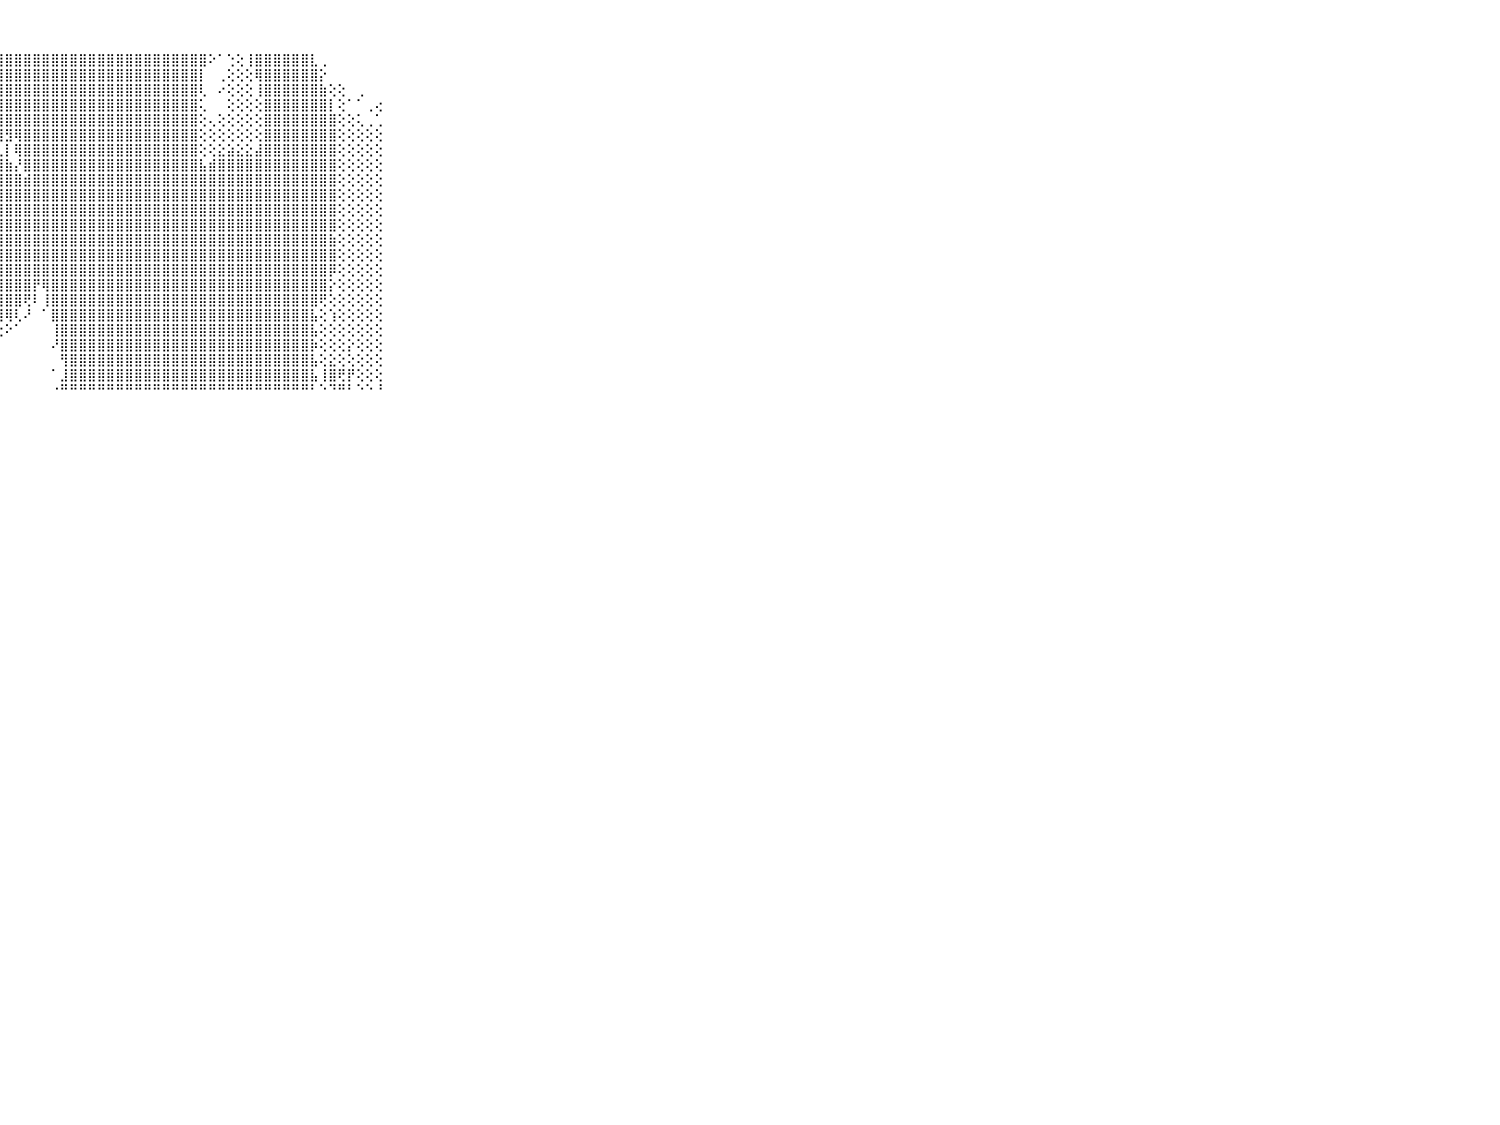

⠀⠀⠀⠀⠀⠀⠀⠀⠀⠀⠀⣿⣿⣿⣿⣿⣿⣿⣿⣿⣿⣿⣿⣿⣿⣿⣿⣿⣿⣿⣿⣿⣿⣿⣿⣿⣿⣿⣿⣿⣿⣿⣿⣿⣿⣿⣿⣿⣿⣿⠕⠁⢑⢕⢸⣿⣿⣿⣿⣿⣿⣇⢀⠀⠀⠀⠀⠀⠀⠀⠀⠀⠀⠀⠀⠀⠀⠀⠀⠀⠀
⠀⠀⠀⠀⠀⠀⠀⠀⠀⠀⠀⣿⣿⣿⣿⣿⣿⣿⣿⣿⣿⣿⣿⣿⣿⣿⣿⣿⣿⣿⣿⣿⣿⣿⣿⣿⣿⣿⣿⣿⣿⣿⣿⣿⣿⣿⣿⣿⣿⡇⠀⢀⢕⢕⢕⢿⣿⣿⣿⣿⣿⣿⡕⠀⠀⠀⠀⠀⠀⠀⠀⠀⠀⠀⠀⠀⠀⠀⠀⠀⠀
⠀⠀⠀⠀⠀⠀⠀⠀⠀⠀⠀⣿⣿⣿⣿⣿⣿⣿⣿⣿⣿⣿⣿⣿⣿⣿⣿⣿⣿⣿⣿⣿⣿⣿⣿⣿⣿⣿⣿⣿⣿⣿⣿⣿⣿⣿⣿⣿⣿⢇⠀⠔⢕⢕⢕⢸⣿⣿⣿⣿⣿⣿⣷⢕⢕⠀⢀⠀⠀⠀⠀⠀⠀⠀⠀⠀⠀⠀⠀⠀⠀
⠀⠀⠀⠀⠀⠀⠀⠀⠀⠀⠀⣿⣿⣿⡿⠏⠛⠑⢅⢅⢘⢑⢜⢝⣿⣝⣻⣿⣿⣿⣿⣿⣿⣿⣿⣿⣿⣿⣿⣿⣿⣿⣿⣿⣿⣿⣿⣿⣿⢅⠀⠀⢕⢕⢕⢕⣿⣿⣿⣿⣿⣿⣿⡇⢕⠁⠁⢀⢔⠀⠀⠀⠀⠀⠀⠀⠀⠀⠀⠀⠀
⠀⠀⠀⠀⠀⠀⠀⠀⠀⠀⠀⢹⢟⠏⠑⢀⢀⢔⢕⢕⠕⠑⠕⢸⣿⣿⣿⣿⣿⣿⣿⣿⣿⣿⣿⣿⣿⣿⣿⣿⣿⣿⣿⣿⣿⣿⣿⣿⣿⢕⢄⢕⢕⢕⢕⢕⣿⣿⣿⣿⣿⣿⣿⣿⢕⢕⢅⢀⢁⠀⠀⠀⠀⠀⠀⠀⠀⠀⠀⠀⠀
⠀⠀⠀⠀⠀⠀⠀⠀⠀⠀⠀⢇⠁⠀⠀⢕⠕⠑⠁⠀⢀⢄⢔⢕⢏⢟⢜⢿⣻⢿⣿⣿⣿⣿⣿⣿⣿⣿⣿⣿⣿⣿⣿⣿⣿⣿⣿⣿⣿⢕⢕⢕⢕⢕⢕⢕⣿⣿⣿⣿⣿⣿⣿⣿⢕⢕⢕⢕⢕⠀⠀⠀⠀⠀⠀⠀⠀⠀⠀⠀⠀
⠀⠀⠀⠀⠀⠀⠀⠀⠀⠀⠀⠁⠀⠀⠀⠀⠀⠀⠀⢕⢕⣵⣵⣷⣷⣾⣷⣇⡇⢿⣿⣿⣿⣿⣿⣿⣿⣿⣿⣿⣿⣿⣿⣿⣿⣿⣿⣿⣿⢕⢕⣕⣵⣕⣕⣼⣿⣿⣿⣿⣿⣿⣿⣿⢕⢕⢕⢕⢕⠀⠀⠀⠀⠀⠀⠀⠀⠀⠀⠀⠀
⠀⠀⠀⠀⠀⠀⠀⠀⠀⠀⠀⢄⢄⢕⢕⢕⣴⣵⣷⣷⣿⣿⣿⣿⣿⣿⣿⣿⣷⡜⣿⣿⣿⣿⣿⣿⣿⣿⣿⣿⣿⣿⣿⣿⣿⣿⣿⣿⣿⣧⣾⣿⣿⣿⣿⣿⣿⣿⣿⣿⣿⣿⣿⣿⢕⢕⢕⢕⢕⠀⠀⠀⠀⠀⠀⠀⠀⠀⠀⠀⠀
⠀⠀⠀⠀⠀⠀⠀⠀⠀⠀⠀⢕⠑⢕⢱⣿⣿⣿⣿⣿⣿⣿⣿⣿⣿⣿⣿⣿⣿⣿⣾⣿⣿⣿⣿⣿⣿⣿⣿⣿⣿⣿⣿⣿⣿⣿⣿⣿⣿⣿⣿⣿⣿⣿⣿⣿⣿⣿⣿⣿⣿⣿⣿⣿⢕⢕⢕⢕⢕⠀⠀⠀⠀⠀⠀⠀⠀⠀⠀⠀⠀
⠀⠀⠀⠀⠀⠀⠀⠀⠀⠀⠀⣕⢄⢅⢹⣿⣿⣿⣿⣿⣿⣿⣿⣿⣿⣿⣿⣿⣿⣿⣿⣿⣿⣿⣿⣿⣿⣿⣿⣿⣿⣿⣿⣿⣿⣿⣿⣿⣿⣿⣿⣿⣿⣿⣿⣿⣿⣿⣿⣿⣿⣿⣿⣿⢕⢕⢕⢕⢕⠀⠀⠀⠀⠀⠀⠀⠀⠀⠀⠀⠀
⠀⠀⠀⠀⠀⠀⠀⠀⠀⠀⠀⣿⡇⠁⢸⣿⣿⣿⣿⢿⣿⣿⣿⣿⣷⣾⣿⣿⣿⣿⣿⣿⣿⣿⣿⣿⣿⣿⣿⣿⣿⣿⣿⣿⣿⣿⣿⣿⣿⣿⣿⣿⣿⣿⣿⣿⣿⣿⣿⣿⣿⣿⣿⣿⢕⢕⢕⢕⢕⠀⠀⠀⠀⠀⠀⠀⠀⠀⠀⠀⠀
⠀⠀⠀⠀⠀⠀⠀⠀⠀⠀⠀⣿⣿⡆⢕⢟⣿⣿⣟⣿⣿⣿⣿⣿⣿⣿⣿⣿⣿⣿⣿⣿⣿⣿⣿⣿⣿⣿⣿⣿⣿⣿⣿⣿⣿⣿⣿⣿⣿⣿⣿⣿⣿⣿⣿⣿⣿⣿⣿⣿⣿⣿⣿⣿⢕⢕⢕⢕⢕⠀⠀⠀⠀⠀⠀⠀⠀⠀⠀⠀⠀
⠀⠀⠀⠀⠀⠀⠀⠀⠀⠀⠀⣿⣿⣿⣧⢸⣿⣿⣿⣿⣿⣿⣿⣿⣿⣿⣿⣿⣿⣿⣿⣿⣿⣿⣿⣿⣿⣿⣿⣿⣿⣿⣿⣿⣿⣿⣿⣿⣿⣿⣿⣿⣿⣿⣿⣿⣿⣿⣿⣿⣿⣿⣿⣷⢕⢕⢕⢕⢕⠀⠀⠀⠀⠀⠀⠀⠀⠀⠀⠀⠀
⠀⠀⠀⠀⠀⠀⠀⠀⠀⠀⠀⣿⣿⣿⣷⣷⣿⣿⣿⣿⣿⣿⣿⣿⣿⣿⣿⣿⣿⣿⣿⣿⣿⣿⣿⣿⣿⣿⣿⣿⣿⣿⣿⣿⣿⣿⣿⣿⣿⣿⣿⣿⣿⣿⣿⣿⣿⣿⣿⣿⣿⣿⣿⣿⢕⢕⢕⢕⢕⠀⠀⠀⠀⠀⠀⠀⠀⠀⠀⠀⠀
⠀⠀⠀⠀⠀⠀⠀⠀⠀⠀⠀⣿⣿⣿⣿⣿⣿⣿⣿⣿⣿⣿⣿⣿⣿⣿⢟⣿⣿⣿⣿⣿⣿⣿⣿⣿⣿⣿⣿⣿⣿⣿⣿⣿⣿⣿⣿⣿⣿⣿⣿⣿⣿⣿⣿⣿⣿⣿⣿⣿⣿⣿⣿⡿⢕⢕⢕⢕⢕⠀⠀⠀⠀⠀⠀⠀⠀⠀⠀⠀⠀
⠀⠀⠀⠀⠀⠀⠀⠀⠀⠀⠀⣿⣿⣿⣿⣿⣿⡟⢻⣿⣿⣿⣵⣼⣿⣿⣿⣿⣿⣿⣿⡟⢿⣿⣿⣿⣿⣿⣿⣿⣿⣿⣿⣿⣿⣿⣿⣿⣿⣿⣿⣿⣿⣿⣿⣿⣿⣿⣿⣿⣿⣿⣿⡕⢕⢕⢕⢕⢕⠀⠀⠀⠀⠀⠀⠀⠀⠀⠀⠀⠀
⠀⠀⠀⠀⠀⠀⠀⠀⠀⠀⠀⣿⣿⣿⣿⣿⣿⣿⡾⣟⣿⣿⣿⣿⣿⣿⣿⣿⣿⣿⢟⠇⢸⣿⣿⣿⣿⣿⣿⣿⣿⣿⣿⣿⣿⣿⣿⣿⣿⣿⣿⣿⣿⣿⣿⣿⣿⣿⣿⣿⣿⣿⢟⢕⢕⢕⢕⢕⢕⠀⠀⠀⠀⠀⠀⠀⠀⠀⠀⠀⠀
⠀⠀⠀⠀⠀⠀⠀⠀⠀⠀⠀⣿⣿⣿⣿⣿⣿⣿⣿⡜⢻⣿⢿⣿⣿⣿⡿⣿⢿⢇⠜⠀⠁⣿⣿⣿⣿⣿⣿⣿⣿⣿⣿⣿⣿⣿⣿⣿⣿⣿⣿⣿⣿⣿⣿⣿⣿⣿⣿⣿⣿⣧⢕⢱⢕⢕⢕⢕⢕⠀⠀⠀⠀⠀⠀⠀⠀⠀⠀⠀⠀
⠀⠀⠀⠀⠀⠀⠀⠀⠀⠀⠀⣿⣿⣿⣿⣿⣿⣿⣿⣿⡕⠘⠕⠕⠕⠕⠕⢕⠕⠁⠀⠀⠀⢸⣿⣿⣿⣿⣿⣿⣿⣿⣿⣿⣿⣿⣿⣿⣿⣿⣿⣿⣿⣿⣿⣿⣿⣿⣿⣿⣿⣧⢕⢕⢕⢕⢕⢕⢕⠀⠀⠀⠀⠀⠀⠀⠀⠀⠀⠀⠀
⠀⠀⠀⠀⠀⠀⠀⠀⠀⠀⠀⣿⣿⣿⣿⣿⣿⣿⣿⣿⣿⡄⠀⠀⠀⠀⠀⠀⠀⠀⠀⠀⠀⠜⣿⣿⣿⣿⣿⣿⣿⣿⣿⣿⣿⣿⣿⣿⣿⣿⣿⣿⣿⣿⣿⣿⣿⣿⣿⣿⣿⡷⢕⢕⢕⡕⢕⢕⢕⠀⠀⠀⠀⠀⠀⠀⠀⠀⠀⠀⠀
⠀⠀⠀⠀⠀⠀⠀⠀⠀⠀⠀⣿⣿⣿⣿⣿⣿⣿⣿⣿⣿⡇⠀⠀⠀⠀⠀⠀⠀⠀⠀⠀⠀⠀⢻⣿⣿⣿⣿⣿⣿⣿⣿⣿⣿⣿⣿⣿⣿⣿⣿⣿⣿⣿⣿⣿⣿⣿⣿⣿⣿⣧⢕⣕⢕⢕⢕⢕⢕⠀⠀⠀⠀⠀⠀⠀⠀⠀⠀⠀⠀
⠀⠀⠀⠀⠀⠀⠀⠀⠀⠀⠀⣿⣿⣿⣿⣿⣿⣿⣿⣿⣿⣧⣄⢀⠀⠀⠀⠀⠀⠀⠀⠀⠀⠁⣸⣿⣿⣿⣿⣿⣿⣿⣿⣿⣿⣿⣿⣿⣿⣿⣿⣿⣿⣿⣿⣿⣿⣿⣿⣿⣿⣧⢸⣿⢟⡟⢕⢕⢕⠀⠀⠀⠀⠀⠀⠀⠀⠀⠀⠀⠀
⠀⠀⠀⠀⠀⠀⠀⠀⠀⠀⠀⠛⠛⠛⠛⠛⠛⠛⠛⠛⠛⠛⠛⠓⠐⠀⠀⠀⠀⠀⠀⠀⠀⠐⠛⠛⠛⠛⠛⠛⠛⠛⠛⠛⠛⠛⠛⠛⠛⠛⠛⠛⠛⠛⠛⠛⠛⠛⠛⠛⠛⠃⠑⠙⠛⠃⠑⠑⠘⠀⠀⠀⠀⠀⠀⠀⠀⠀⠀⠀⠀